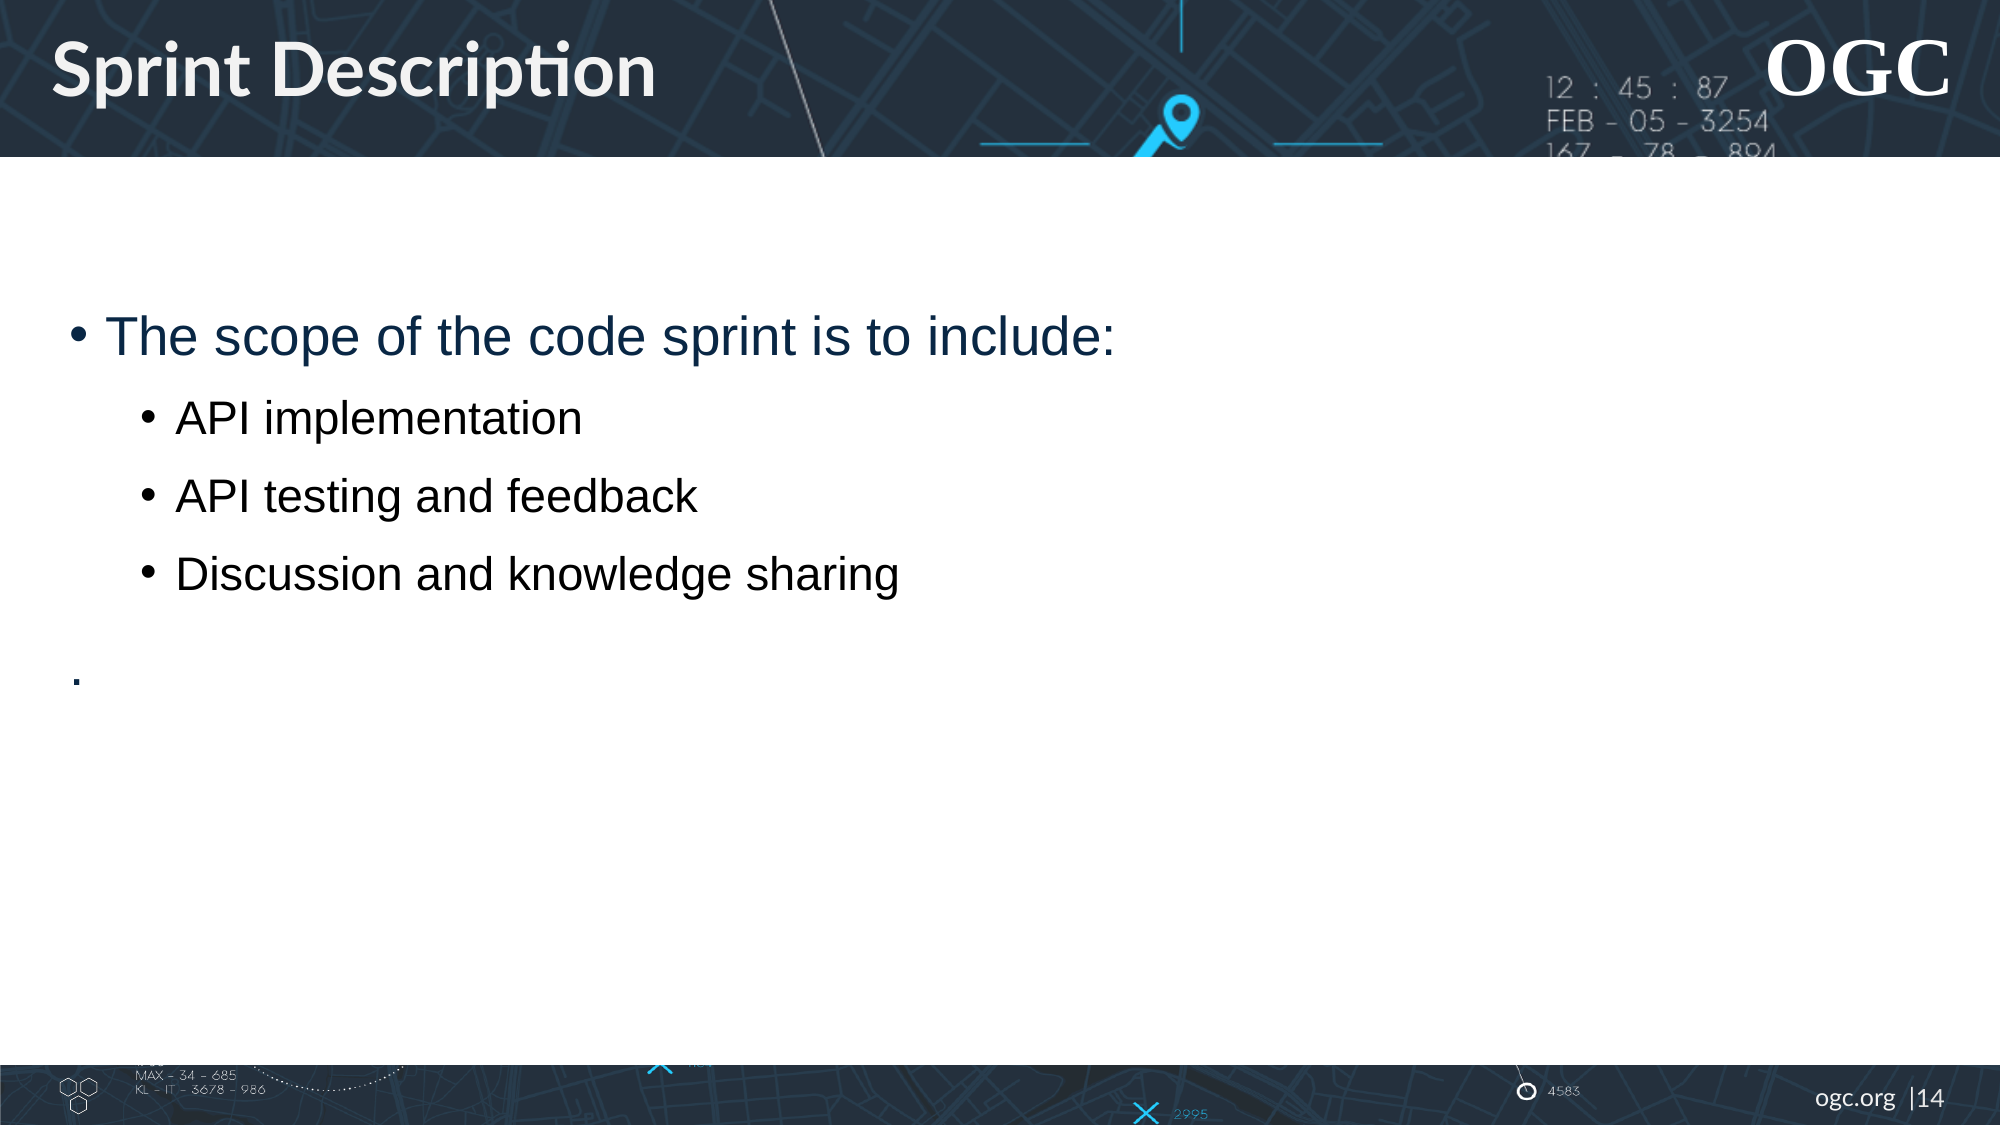

# Sprint Description
The scope of the code sprint is to include:
API implementation
API testing and feedback
Discussion and knowledge sharing
.
14